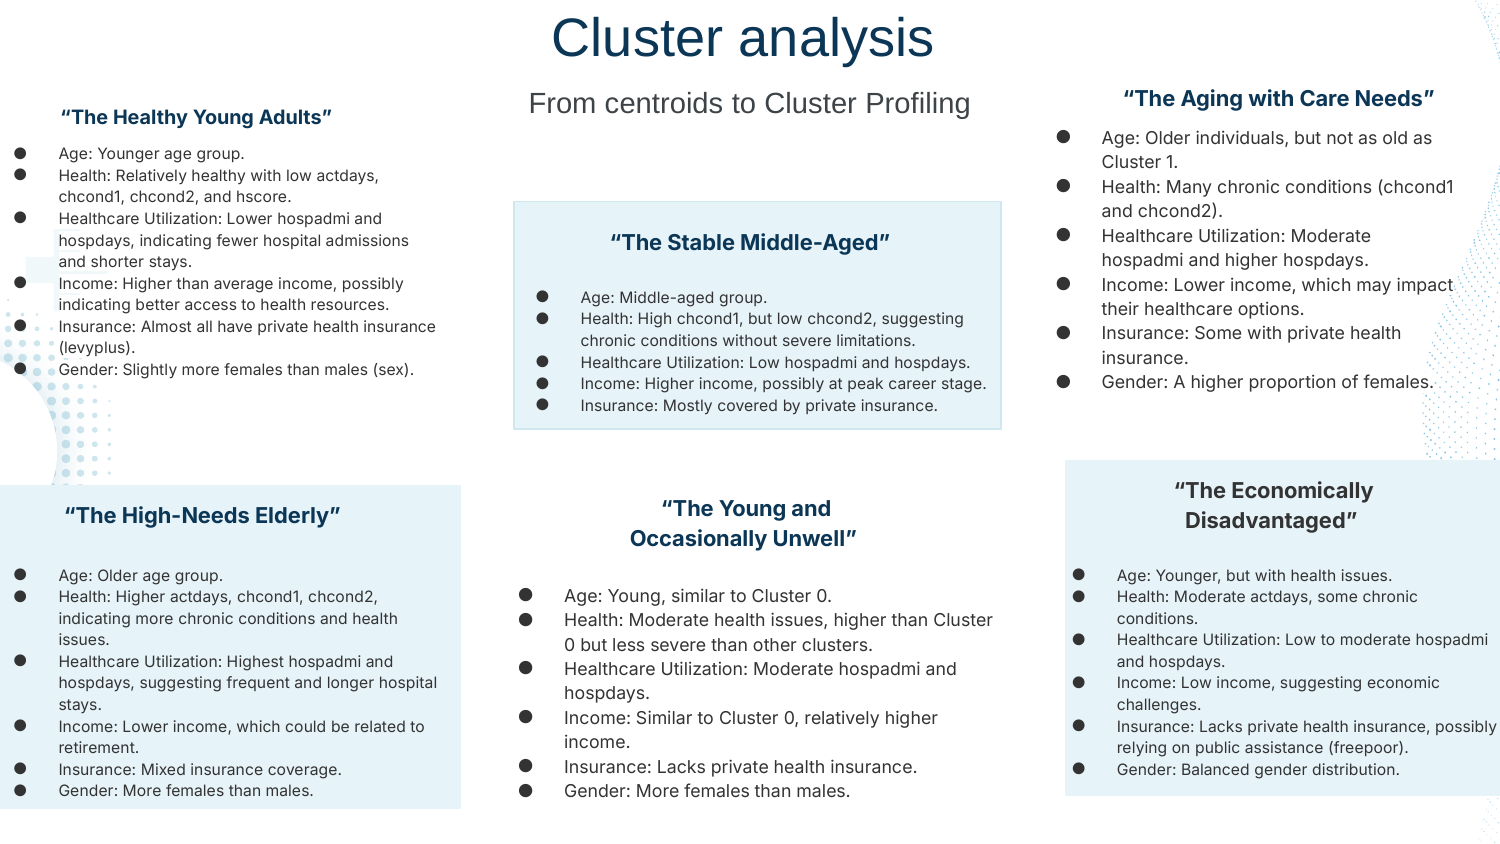

# Cluster analysis
“The Aging with Care Needs”
 “The Healthy Young Adults”
From centroids to Cluster Profiling
Age: Older individuals, but not as old as Cluster 1.
Health: Many chronic conditions (chcond1 and chcond2).
Healthcare Utilization: Moderate hospadmi and higher hospdays.
Income: Lower income, which may impact their healthcare options.
Insurance: Some with private health insurance.
Gender: A higher proportion of females.

Age: Younger age group.
Health: Relatively healthy with low actdays, chcond1, chcond2, and hscore.
Healthcare Utilization: Lower hospadmi and hospdays, indicating fewer hospital admissions and shorter stays.
Income: Higher than average income, possibly indicating better access to health resources.
Insurance: Almost all have private health insurance (levyplus).
Gender: Slightly more females than males (sex).

“The Stable Middle-Aged”

Age: Middle-aged group.
Health: High chcond1, but low chcond2, suggesting chronic conditions without severe limitations.
Healthcare Utilization: Low hospadmi and hospdays.
Income: Higher income, possibly at peak career stage.
Insurance: Mostly covered by private insurance.

 “The Economically Disadvantaged”

 “The Young and Occasionally Unwell”

“The High-Needs Elderly”

Age: Older age group.
Health: Higher actdays, chcond1, chcond2, indicating more chronic conditions and health issues.
Healthcare Utilization: Highest hospadmi and hospdays, suggesting frequent and longer hospital stays.
Income: Lower income, which could be related to retirement.
Insurance: Mixed insurance coverage.
Gender: More females than males.

Age: Younger, but with health issues.
Health: Moderate actdays, some chronic conditions.
Healthcare Utilization: Low to moderate hospadmi and hospdays.
Income: Low income, suggesting economic challenges.
Insurance: Lacks private health insurance, possibly relying on public assistance (freepoor).
Gender: Balanced gender distribution.

Age: Young, similar to Cluster 0.
Health: Moderate health issues, higher than Cluster 0 but less severe than other clusters.
Healthcare Utilization: Moderate hospadmi and hospdays.
Income: Similar to Cluster 0, relatively higher income.
Insurance: Lacks private health insurance.
Gender: More females than males.